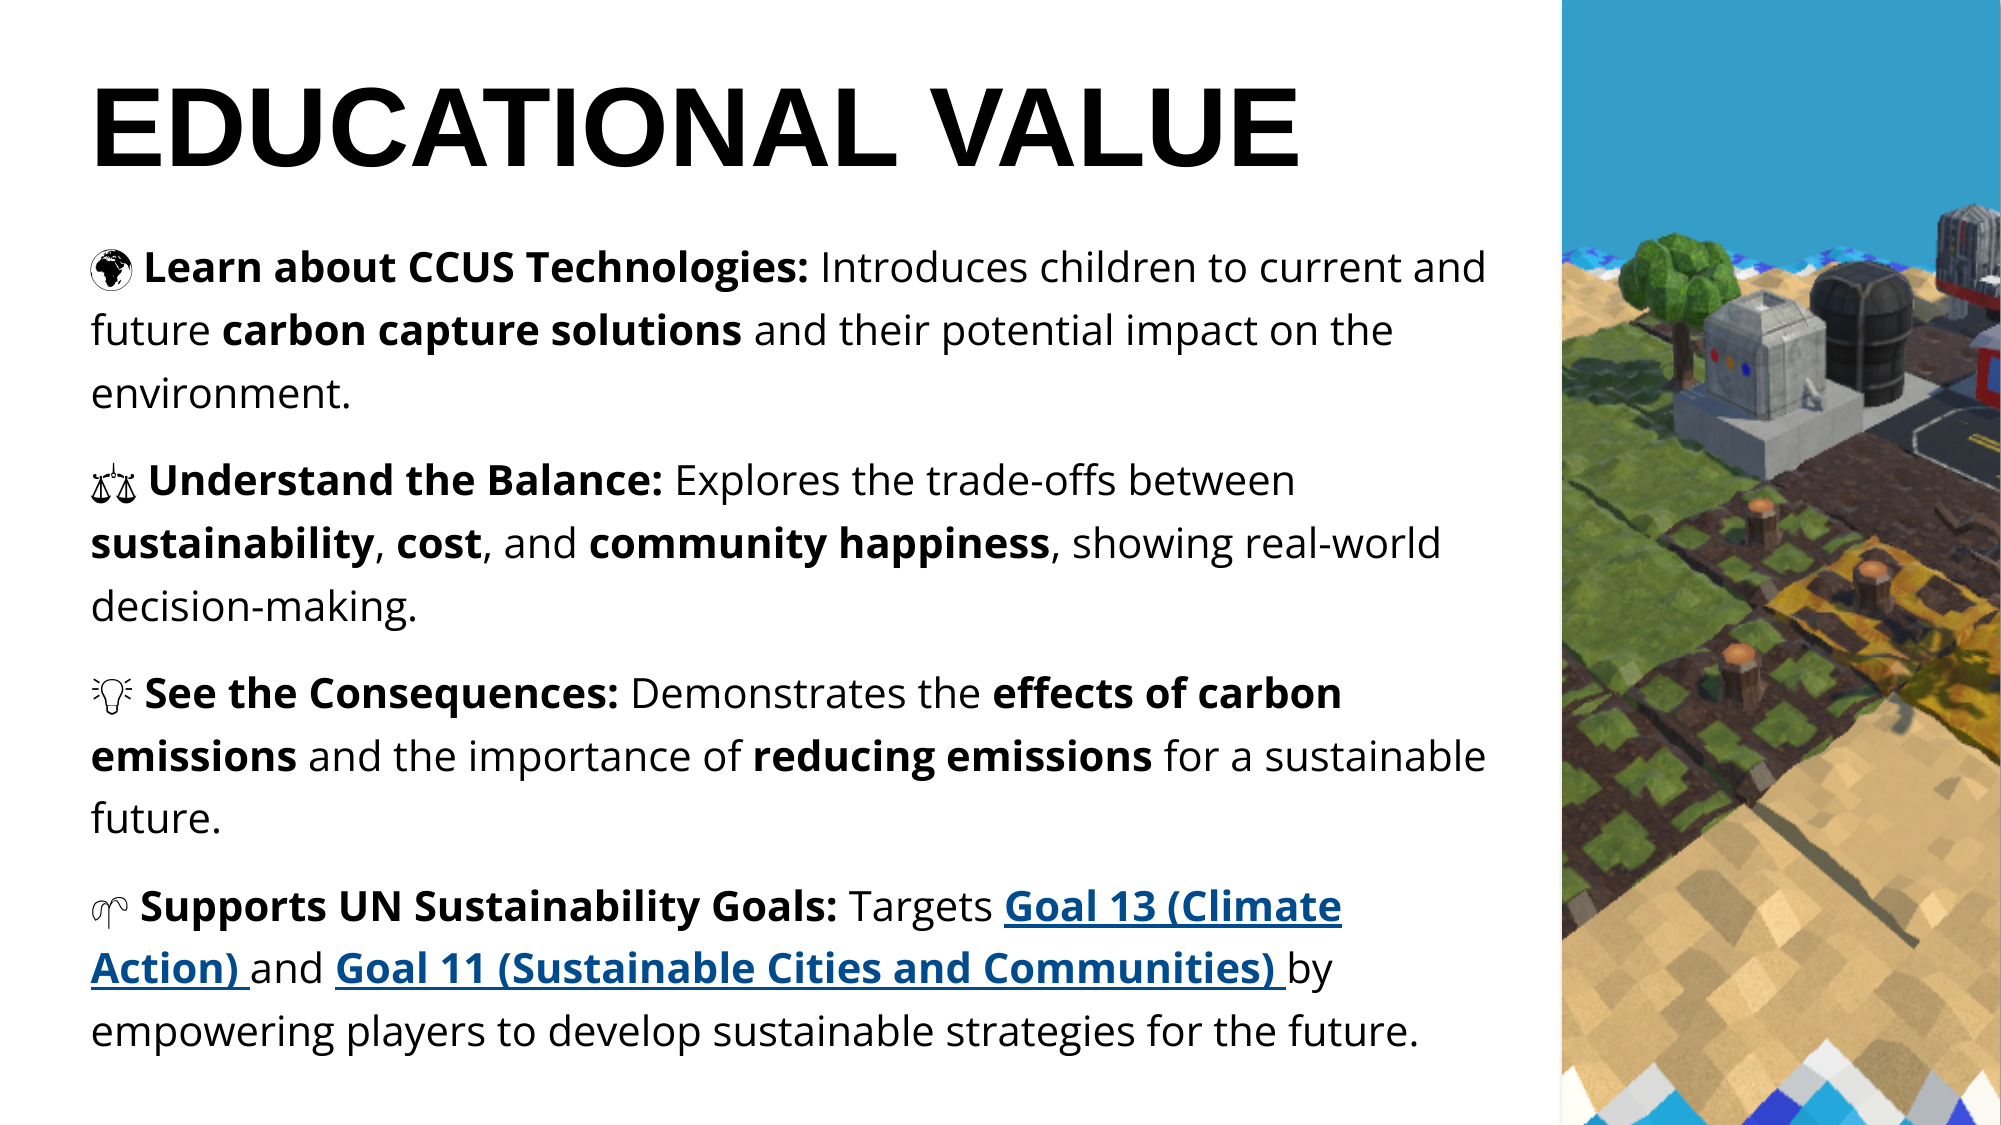

Educational Value
🌍 Learn about CCUS Technologies: Introduces children to current and future carbon capture solutions and their potential impact on the environment.
⚖️ Understand the Balance: Explores the trade-offs between sustainability, cost, and community happiness, showing real-world decision-making.
💡 See the Consequences: Demonstrates the effects of carbon emissions and the importance of reducing emissions for a sustainable future.
🌱 Supports UN Sustainability Goals: Targets Goal 13 (Climate Action) and Goal 11 (Sustainable Cities and Communities) by empowering players to develop sustainable strategies for the future.